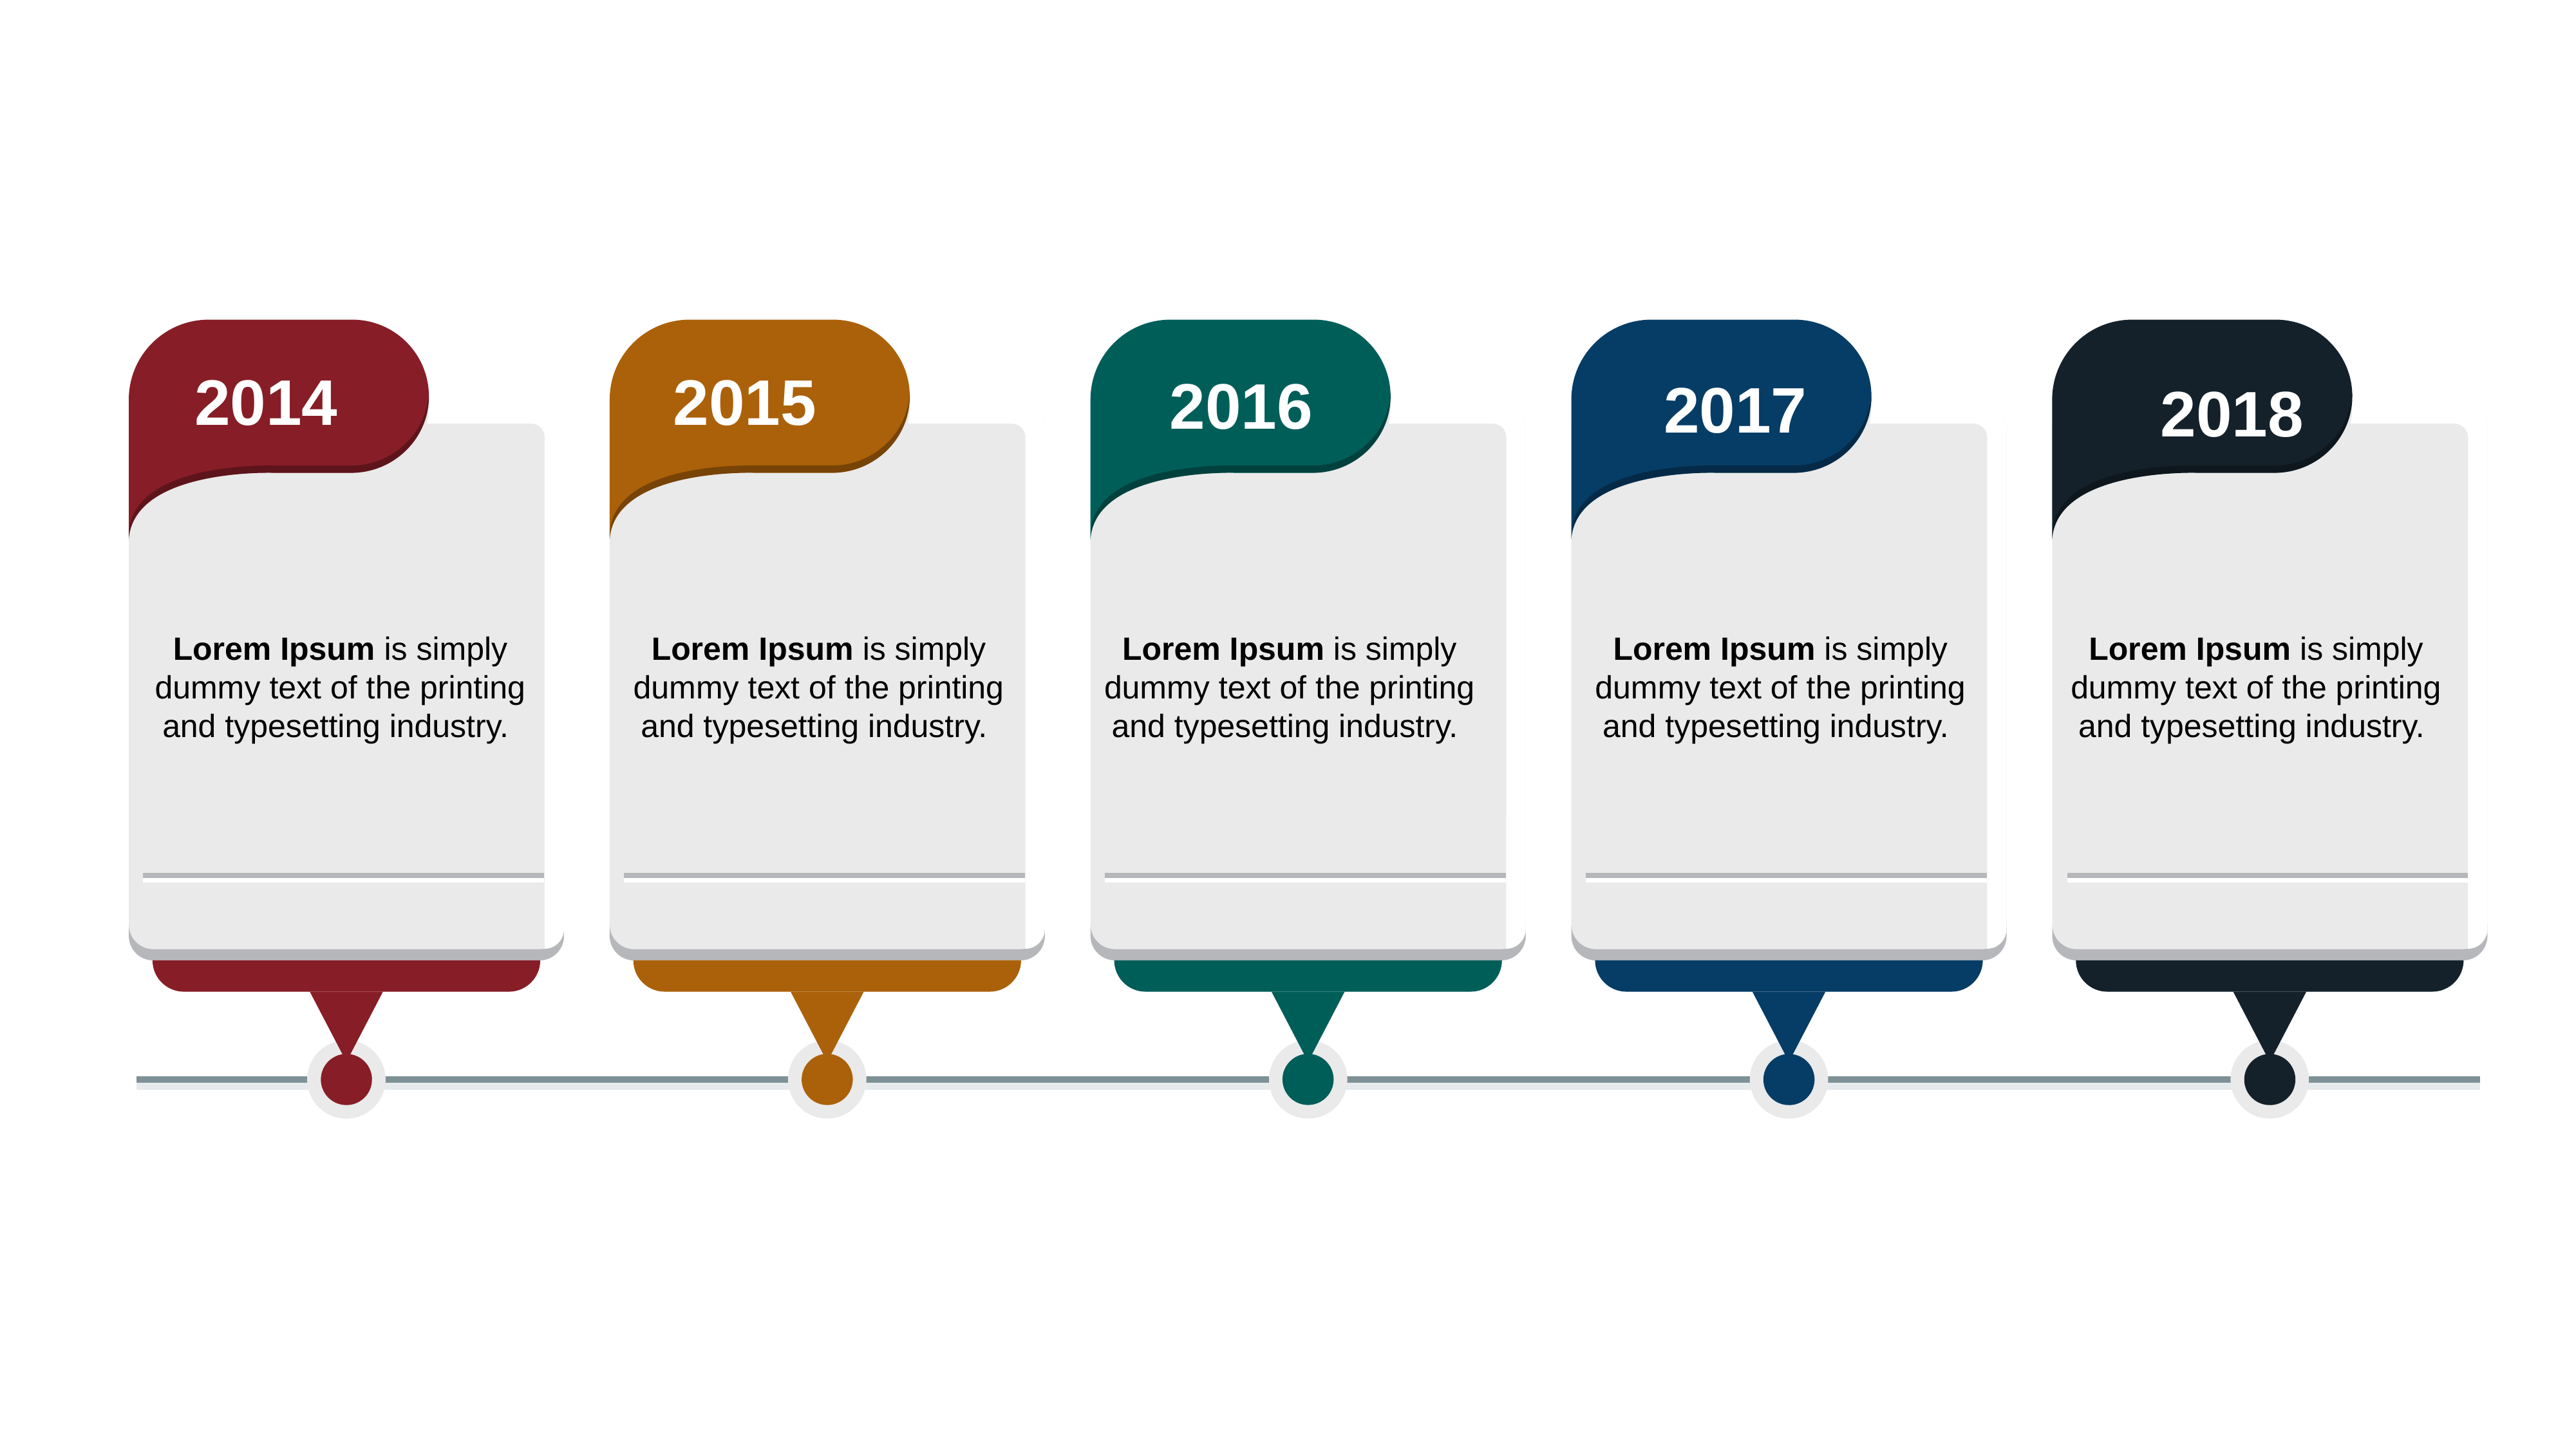

2014
2015
2016
2017
2018
Lorem Ipsum is simply dummy text of the printing and typesetting industry.
Lorem Ipsum is simply dummy text of the printing and typesetting industry.
Lorem Ipsum is simply dummy text of the printing and typesetting industry.
Lorem Ipsum is simply dummy text of the printing and typesetting industry.
Lorem Ipsum is simply dummy text of the printing and typesetting industry.